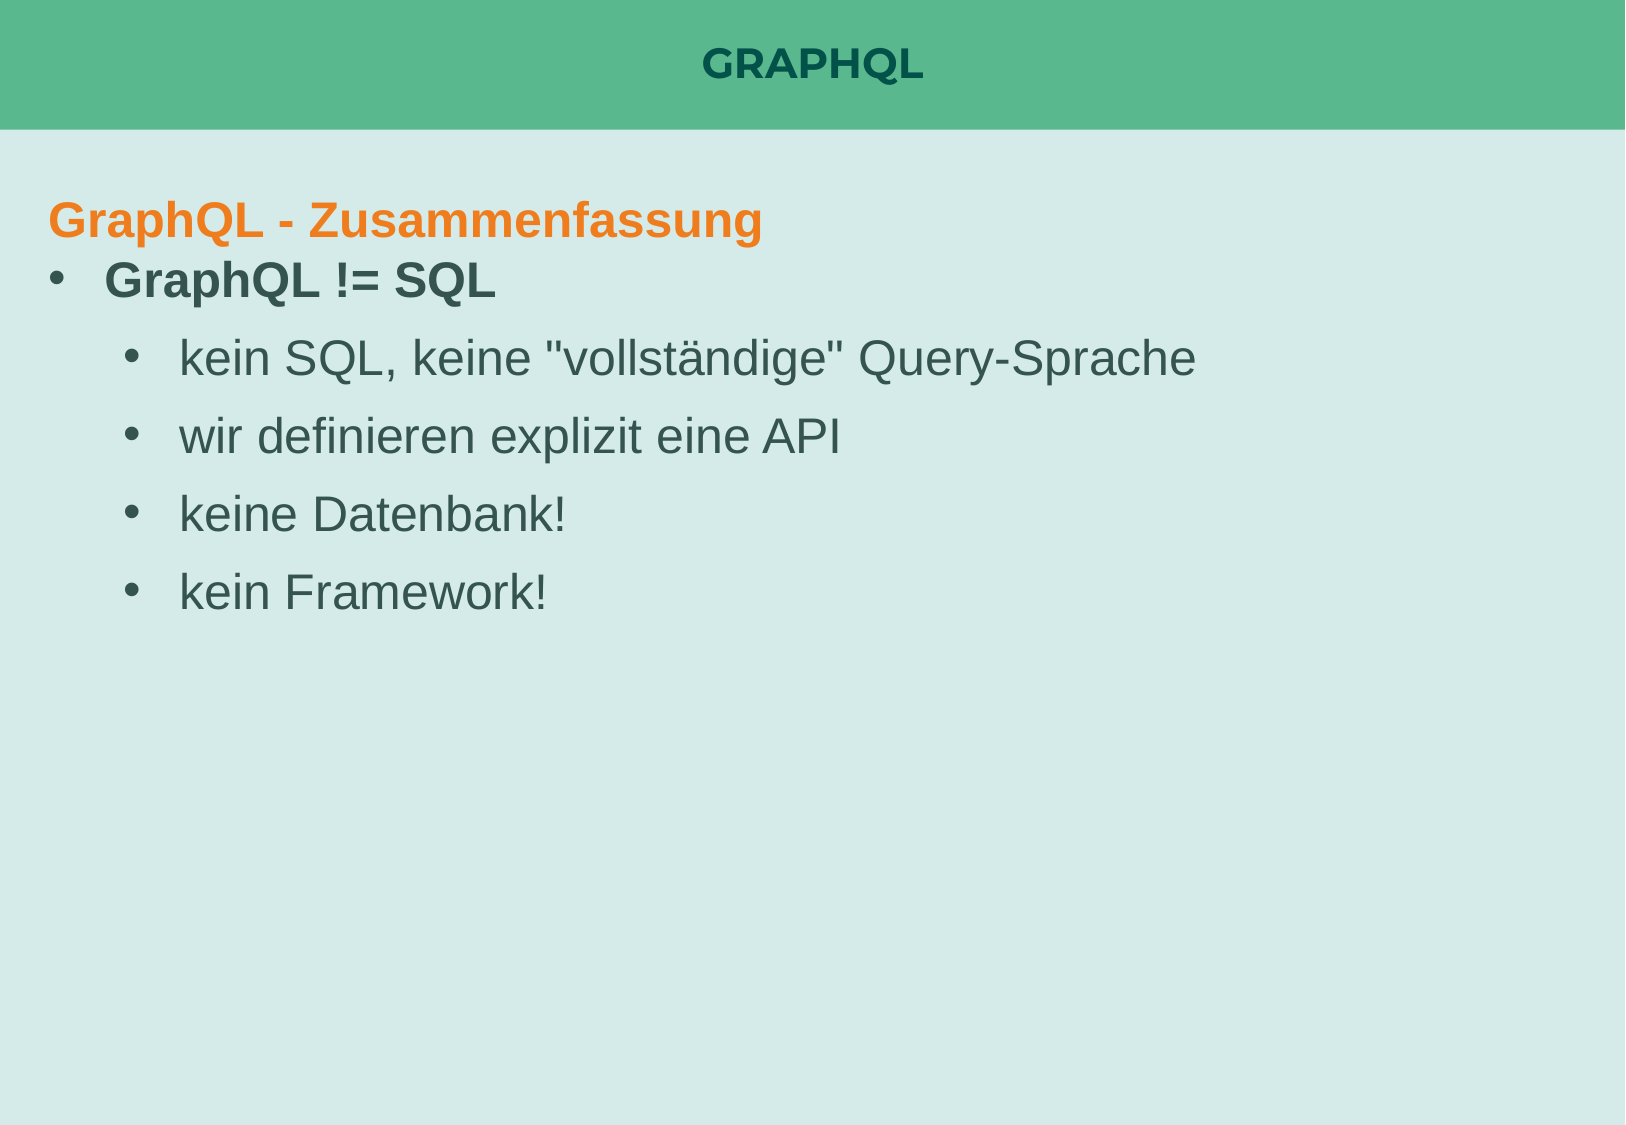

# GraphQL
GraphQL - Zusammenfassung
GraphQL != SQL
kein SQL, keine "vollständige" Query-Sprache
wir definieren explizit eine API
keine Datenbank!
kein Framework!